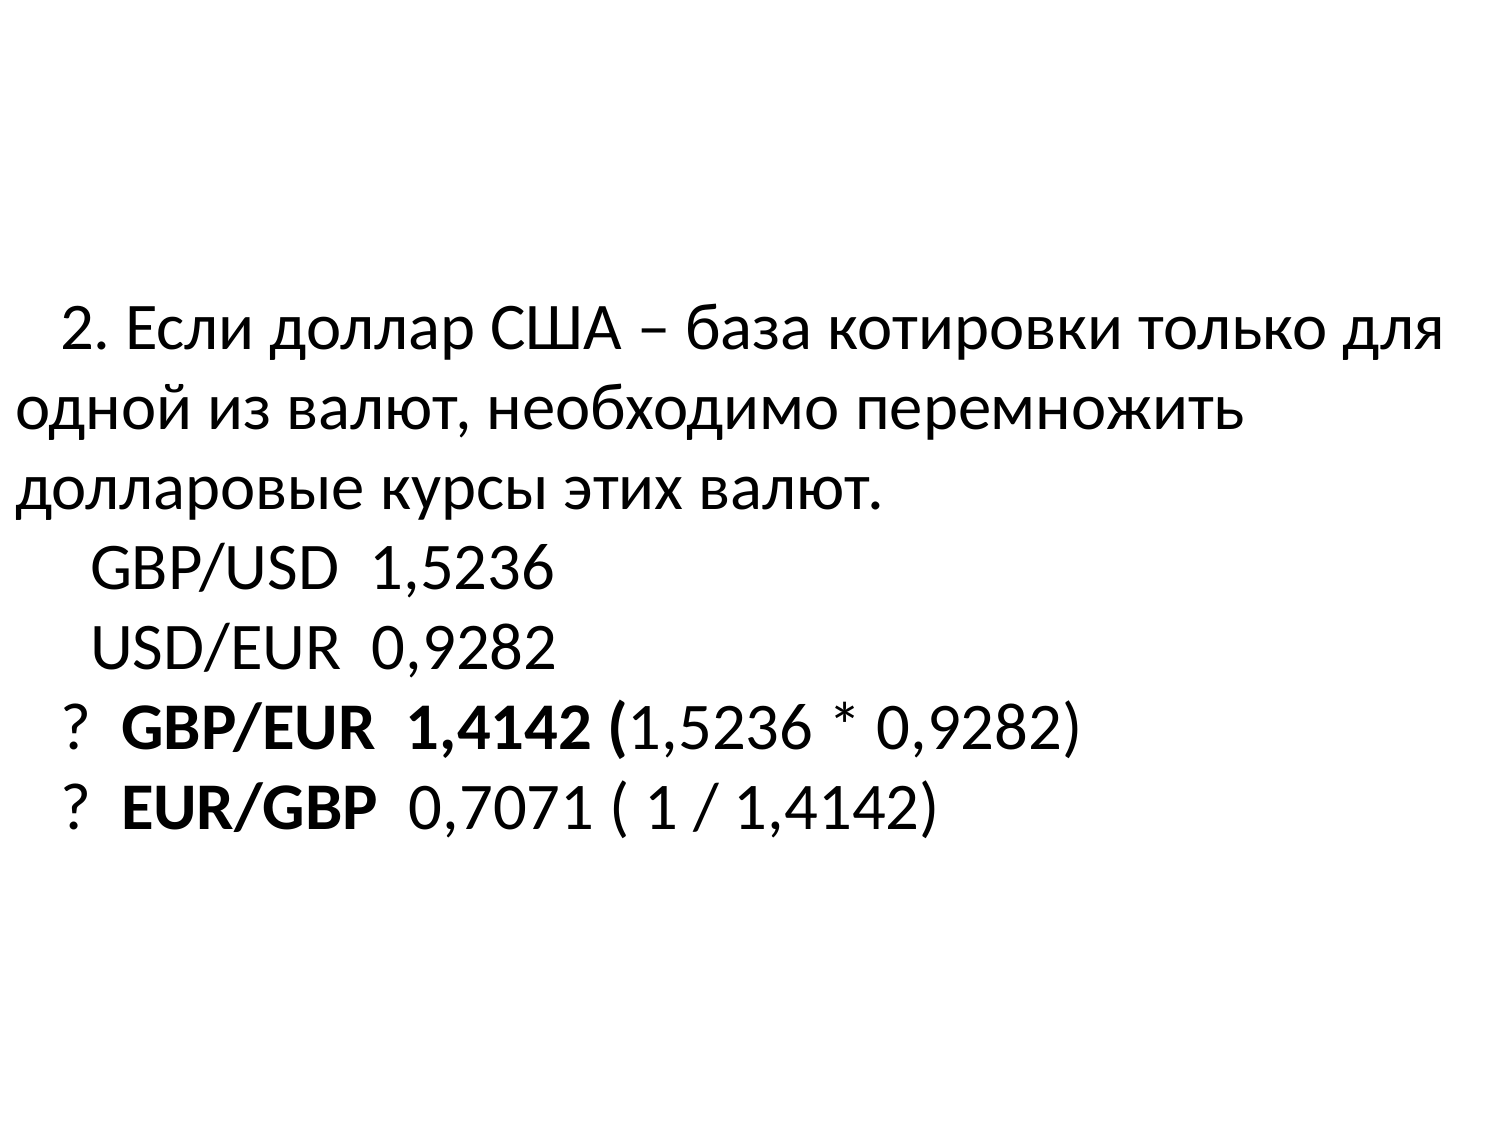

# 2. Если доллар США – база котировки только для одной из валют, необходимо перемножить  долларовые курсы этих валют. GBP/USD  1,5236 USD/EUR  0,9282 ?  GBP/EUR  1,4142 (1,5236 * 0,9282) ?  EUR/GBP  0,7071 ( 1 / 1,4142)